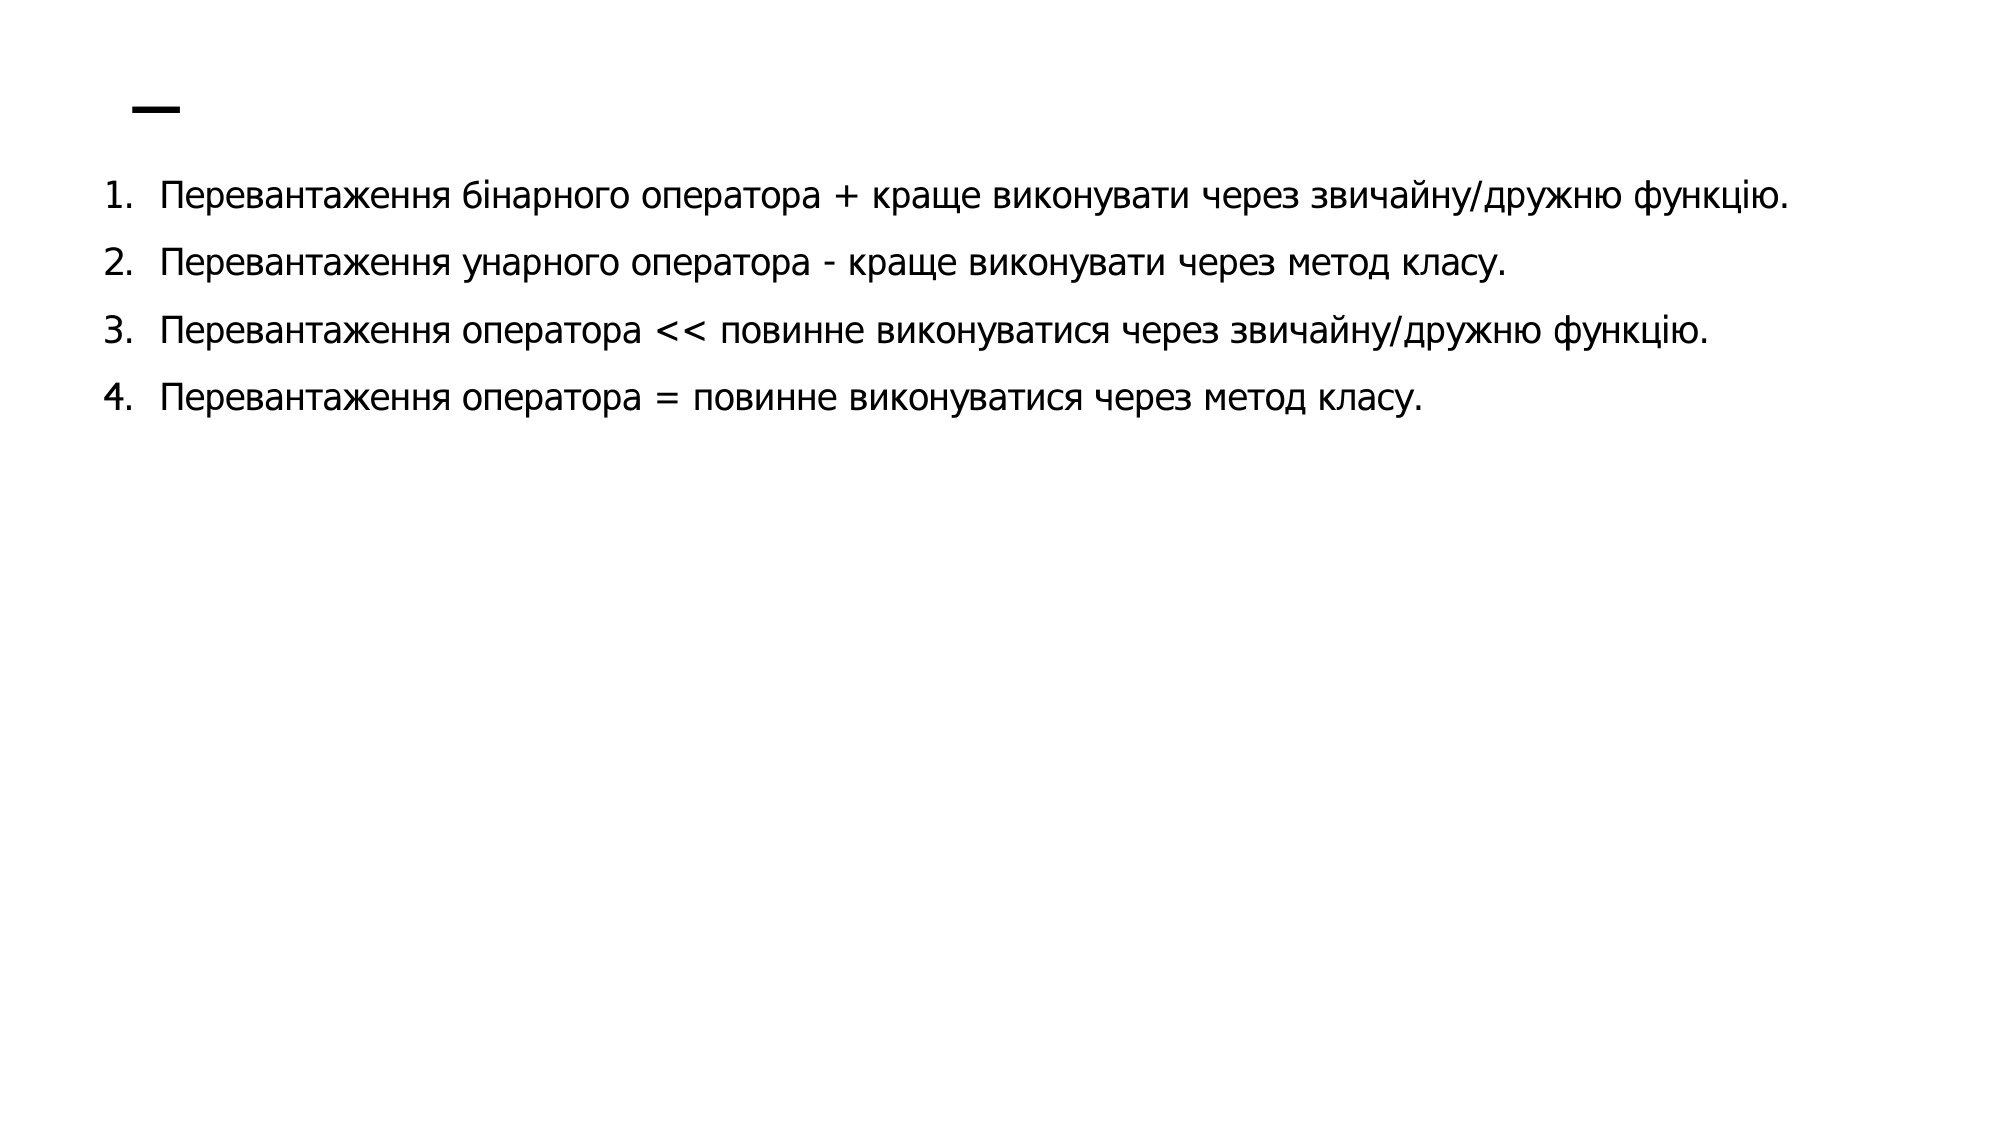

# _
Перевантаження бінарного оператора + краще виконувати через звичайну/дружню функцію.
Перевантаження унарного оператора - краще виконувати через метод класу.
Перевантаження оператора << повинне виконуватися через звичайну/дружню функцію.
Перевантаження оператора = повинне виконуватися через метод класу.